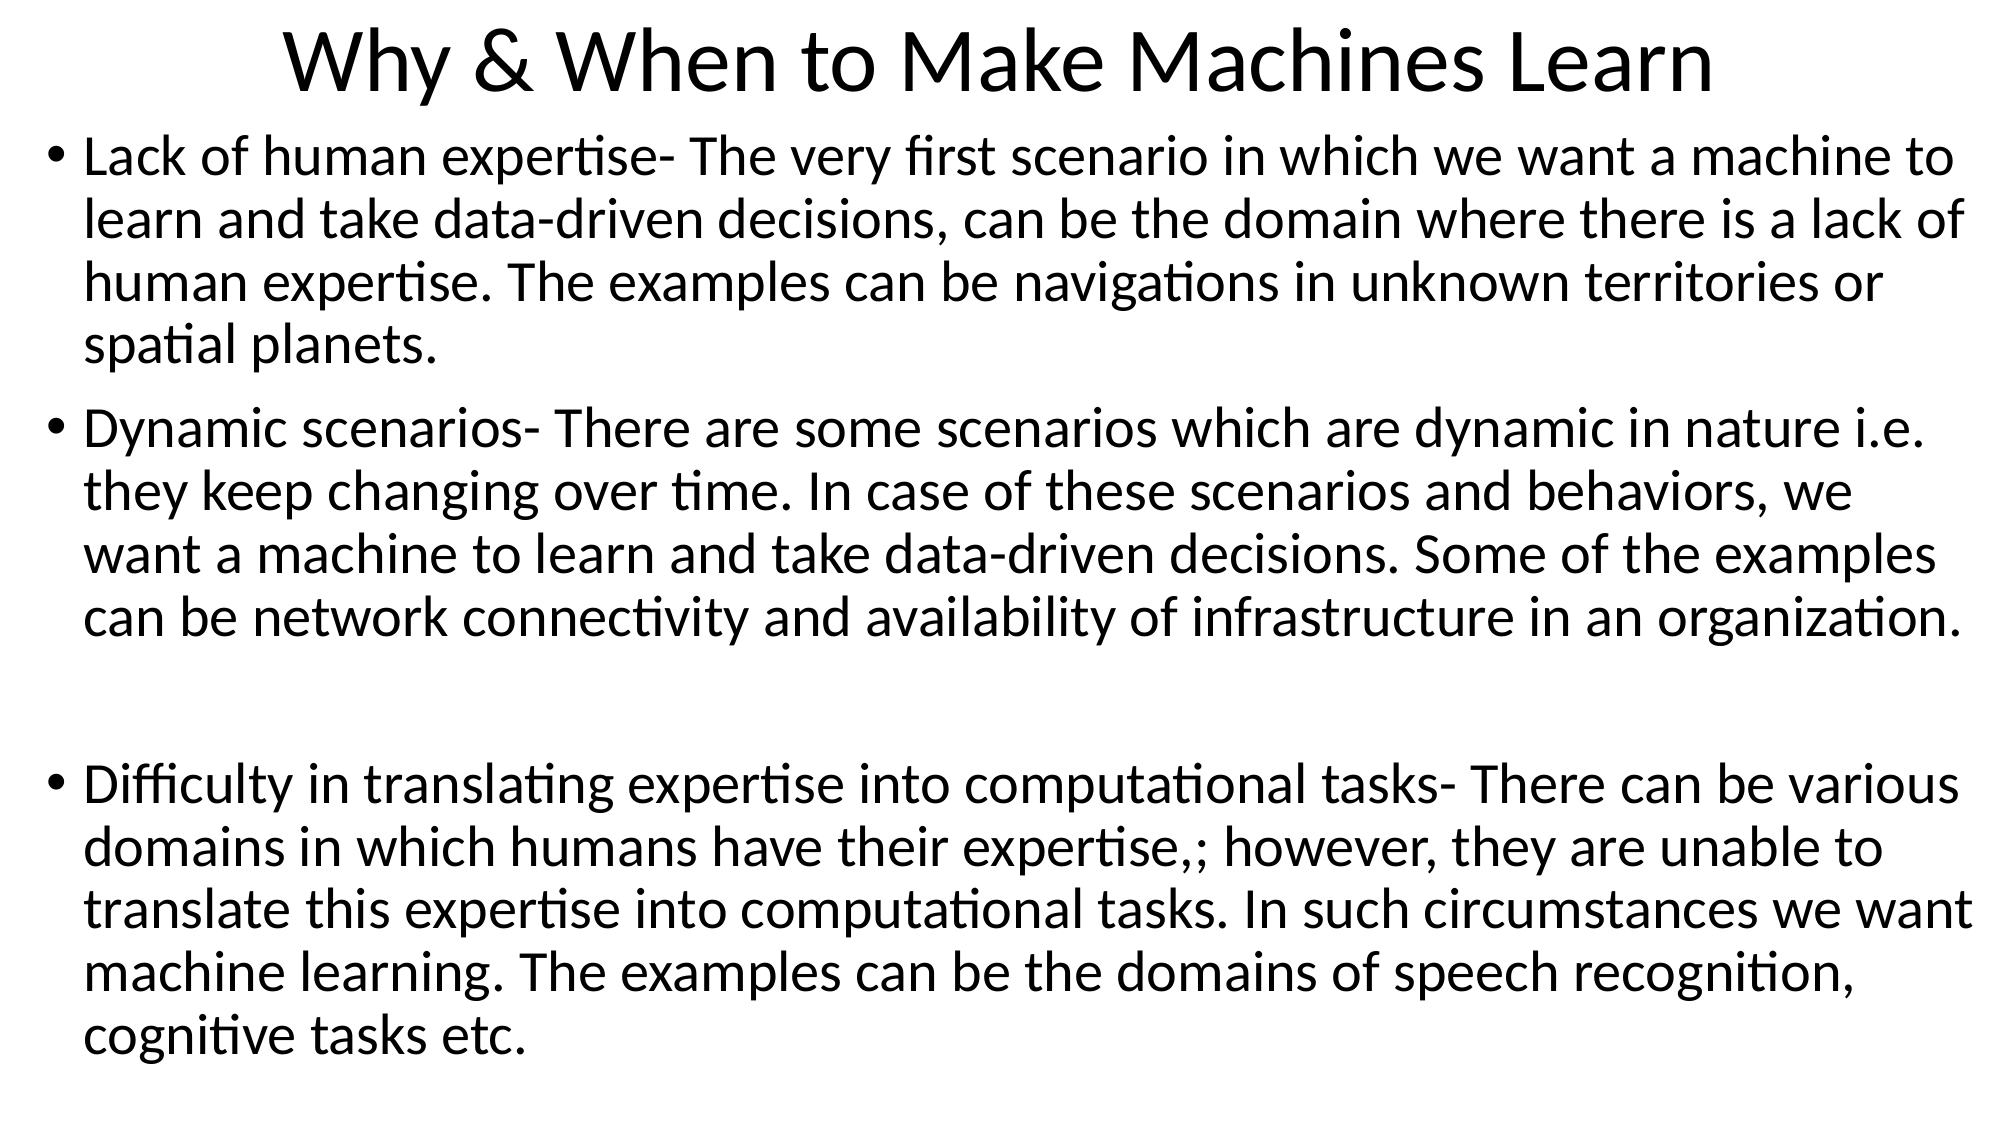

# Why & When to Make Machines Learn
Lack of human expertise- The very first scenario in which we want a machine to learn and take data-driven decisions, can be the domain where there is a lack of human expertise. The examples can be navigations in unknown territories or spatial planets.
Dynamic scenarios- There are some scenarios which are dynamic in nature i.e. they keep changing over time. In case of these scenarios and behaviors, we want a machine to learn and take data-driven decisions. Some of the examples can be network connectivity and availability of infrastructure in an organization.

Difficulty in translating expertise into computational tasks- There can be various domains in which humans have their expertise,; however, they are unable to translate this expertise into computational tasks. In such circumstances we want machine learning. The examples can be the domains of speech recognition, cognitive tasks etc.